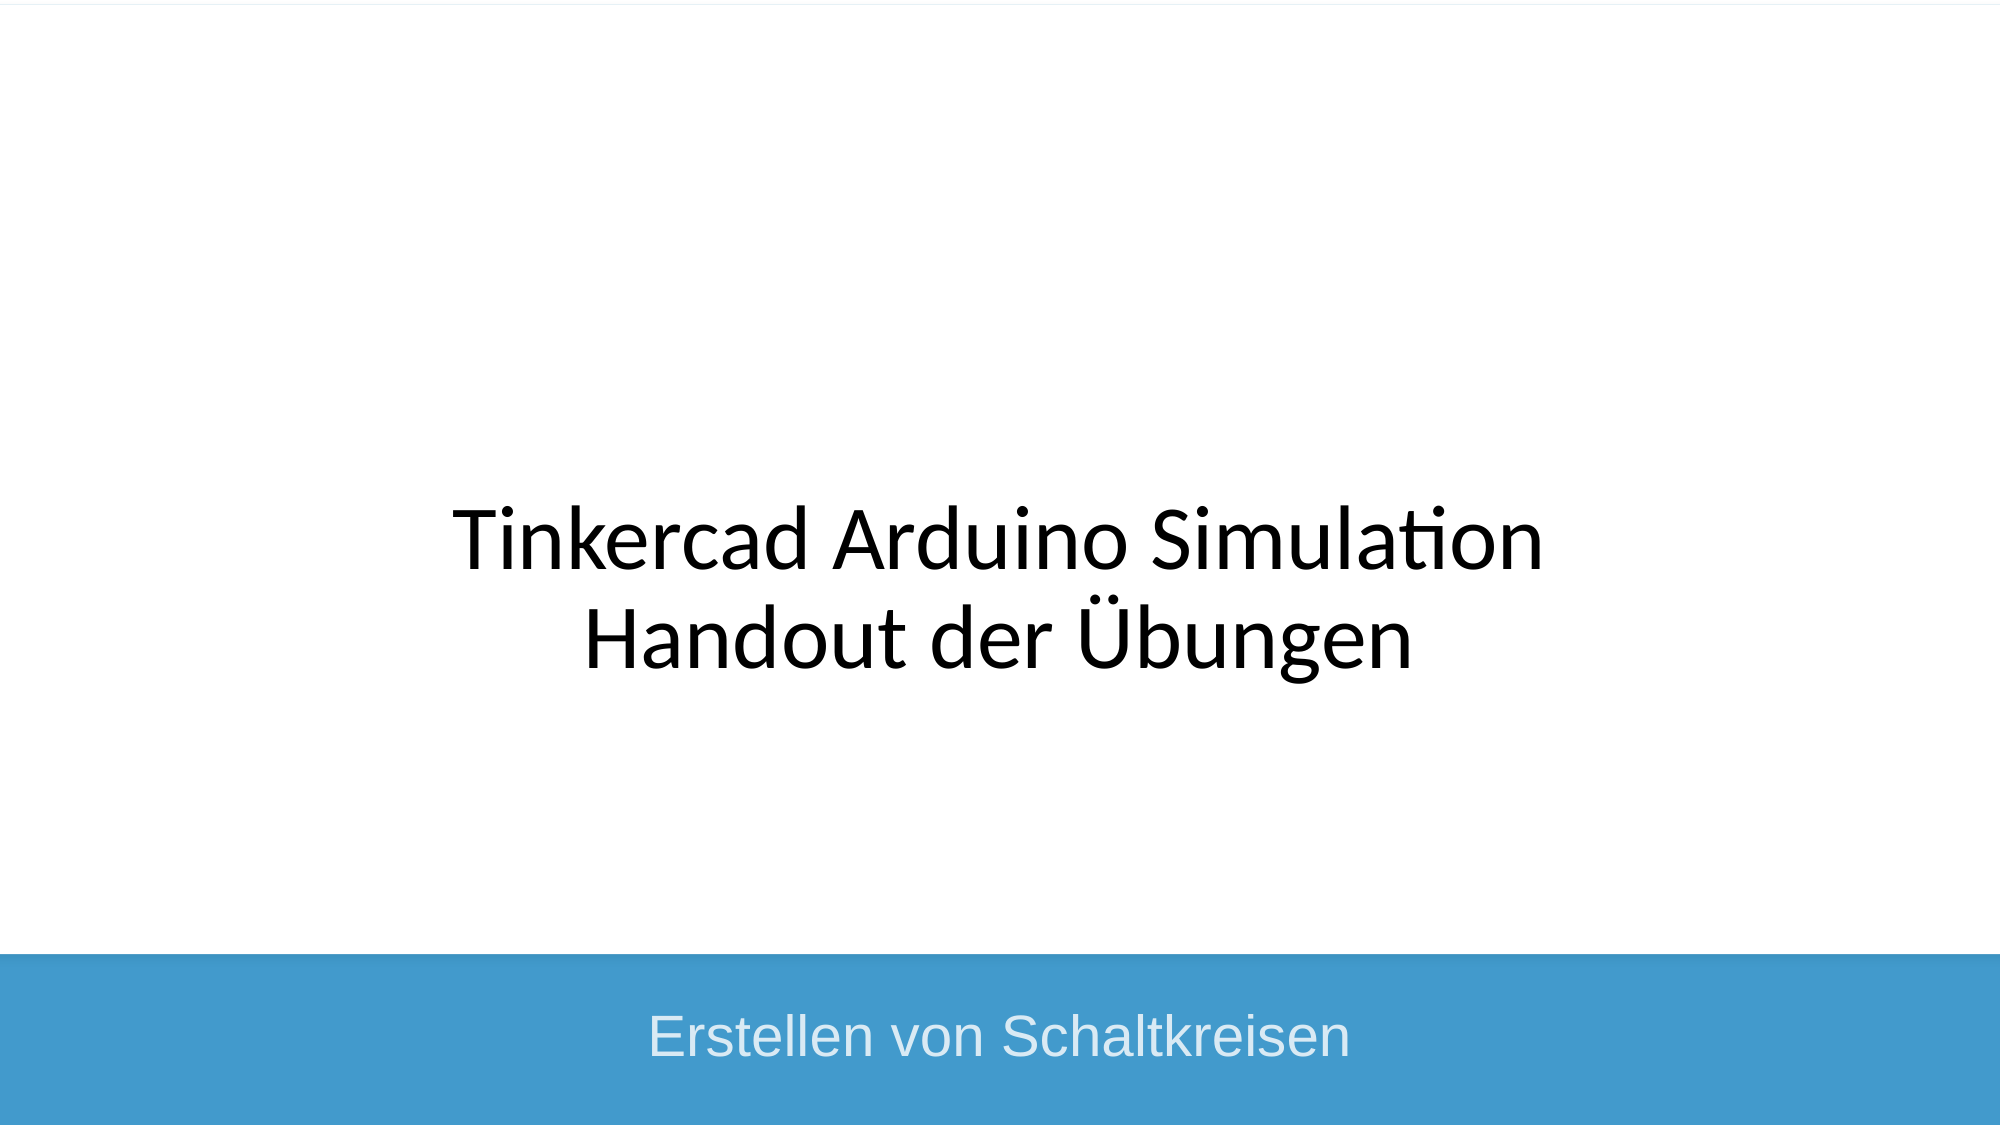

Tinkercad Arduino Simulation
Handout der Übungen

Erstellen von Schaltkreisen